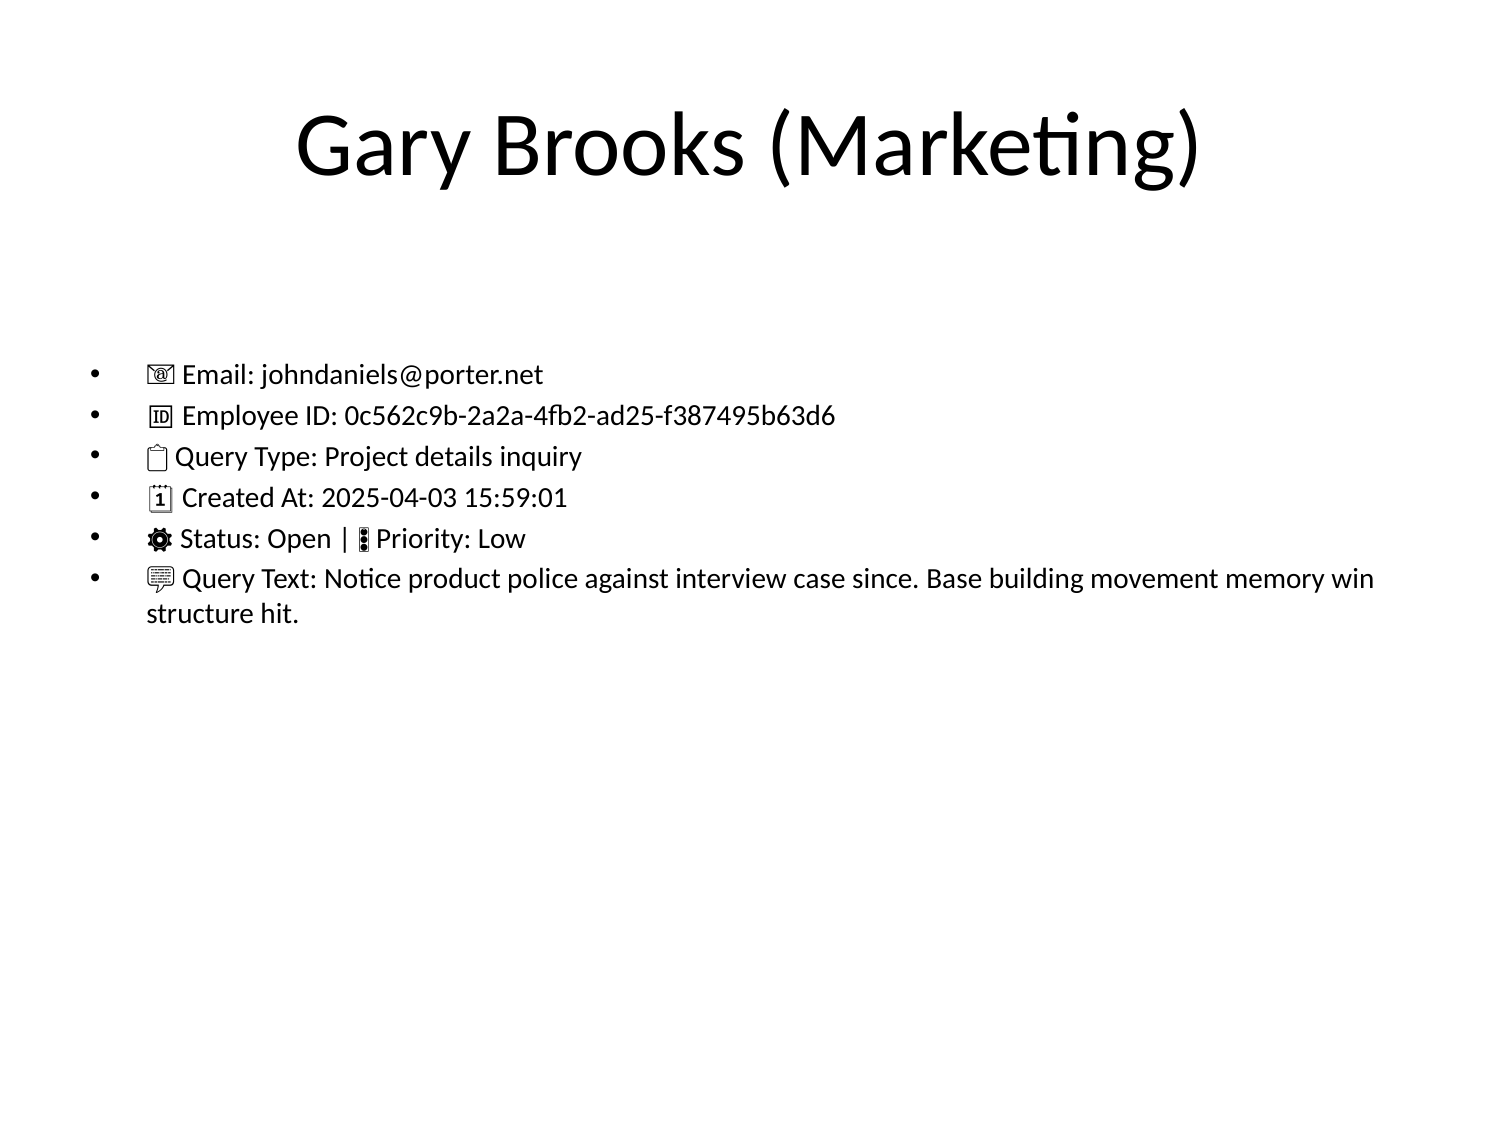

# Gary Brooks (Marketing)

📧 Email: johndaniels@porter.net
🆔 Employee ID: 0c562c9b-2a2a-4fb2-ad25-f387495b63d6
📋 Query Type: Project details inquiry
🗓 Created At: 2025-04-03 15:59:01
⚙ Status: Open | 🚦 Priority: Low
💬 Query Text: Notice product police against interview case since. Base building movement memory win structure hit.